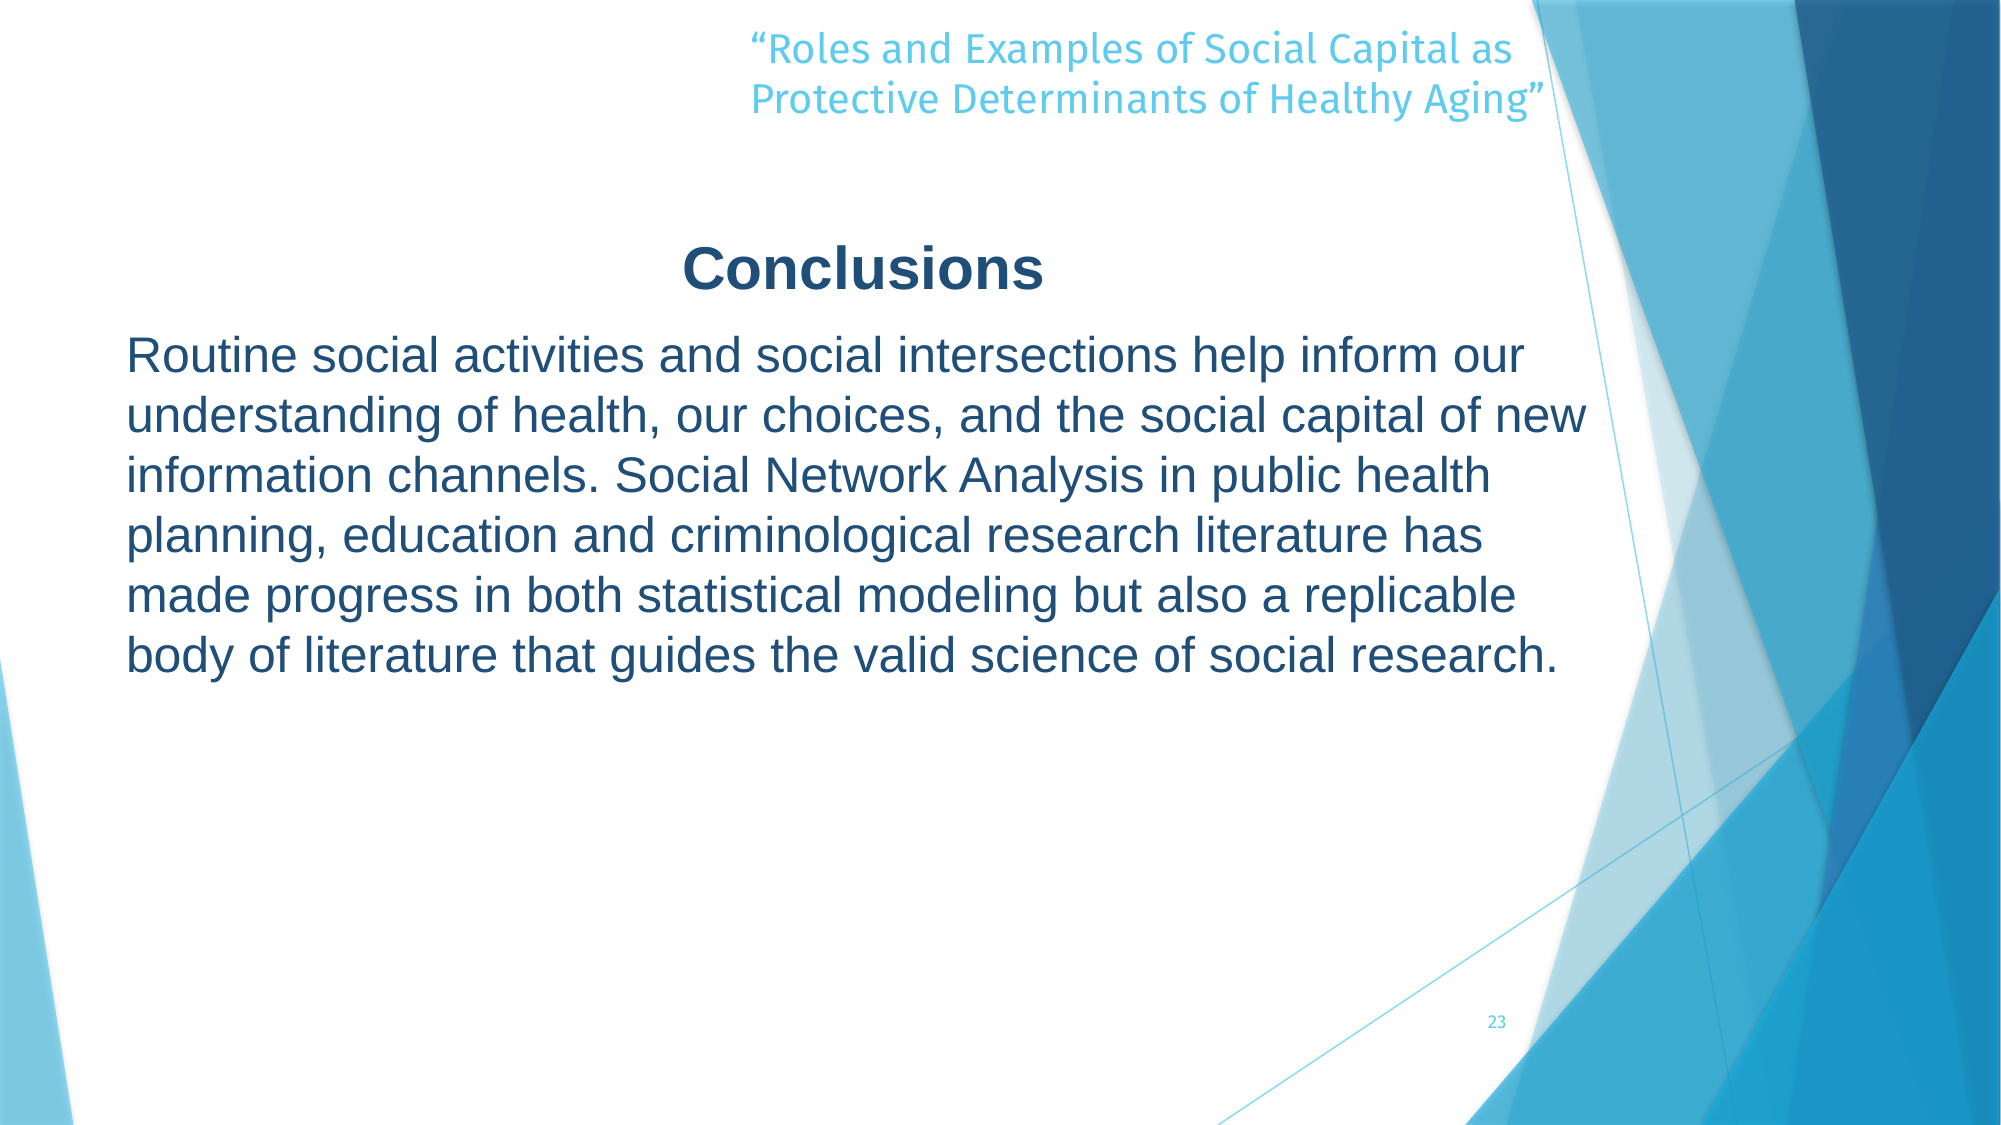

“Roles and Examples of Social Capital as Protective Determinants of Healthy Aging”
Conclusions
Routine social activities and social intersections help inform our understanding of health, our choices, and the social capital of new information channels. Social Network Analysis in public health planning, education and criminological research literature has made progress in both statistical modeling but also a replicable body of literature that guides the valid science of social research.
23